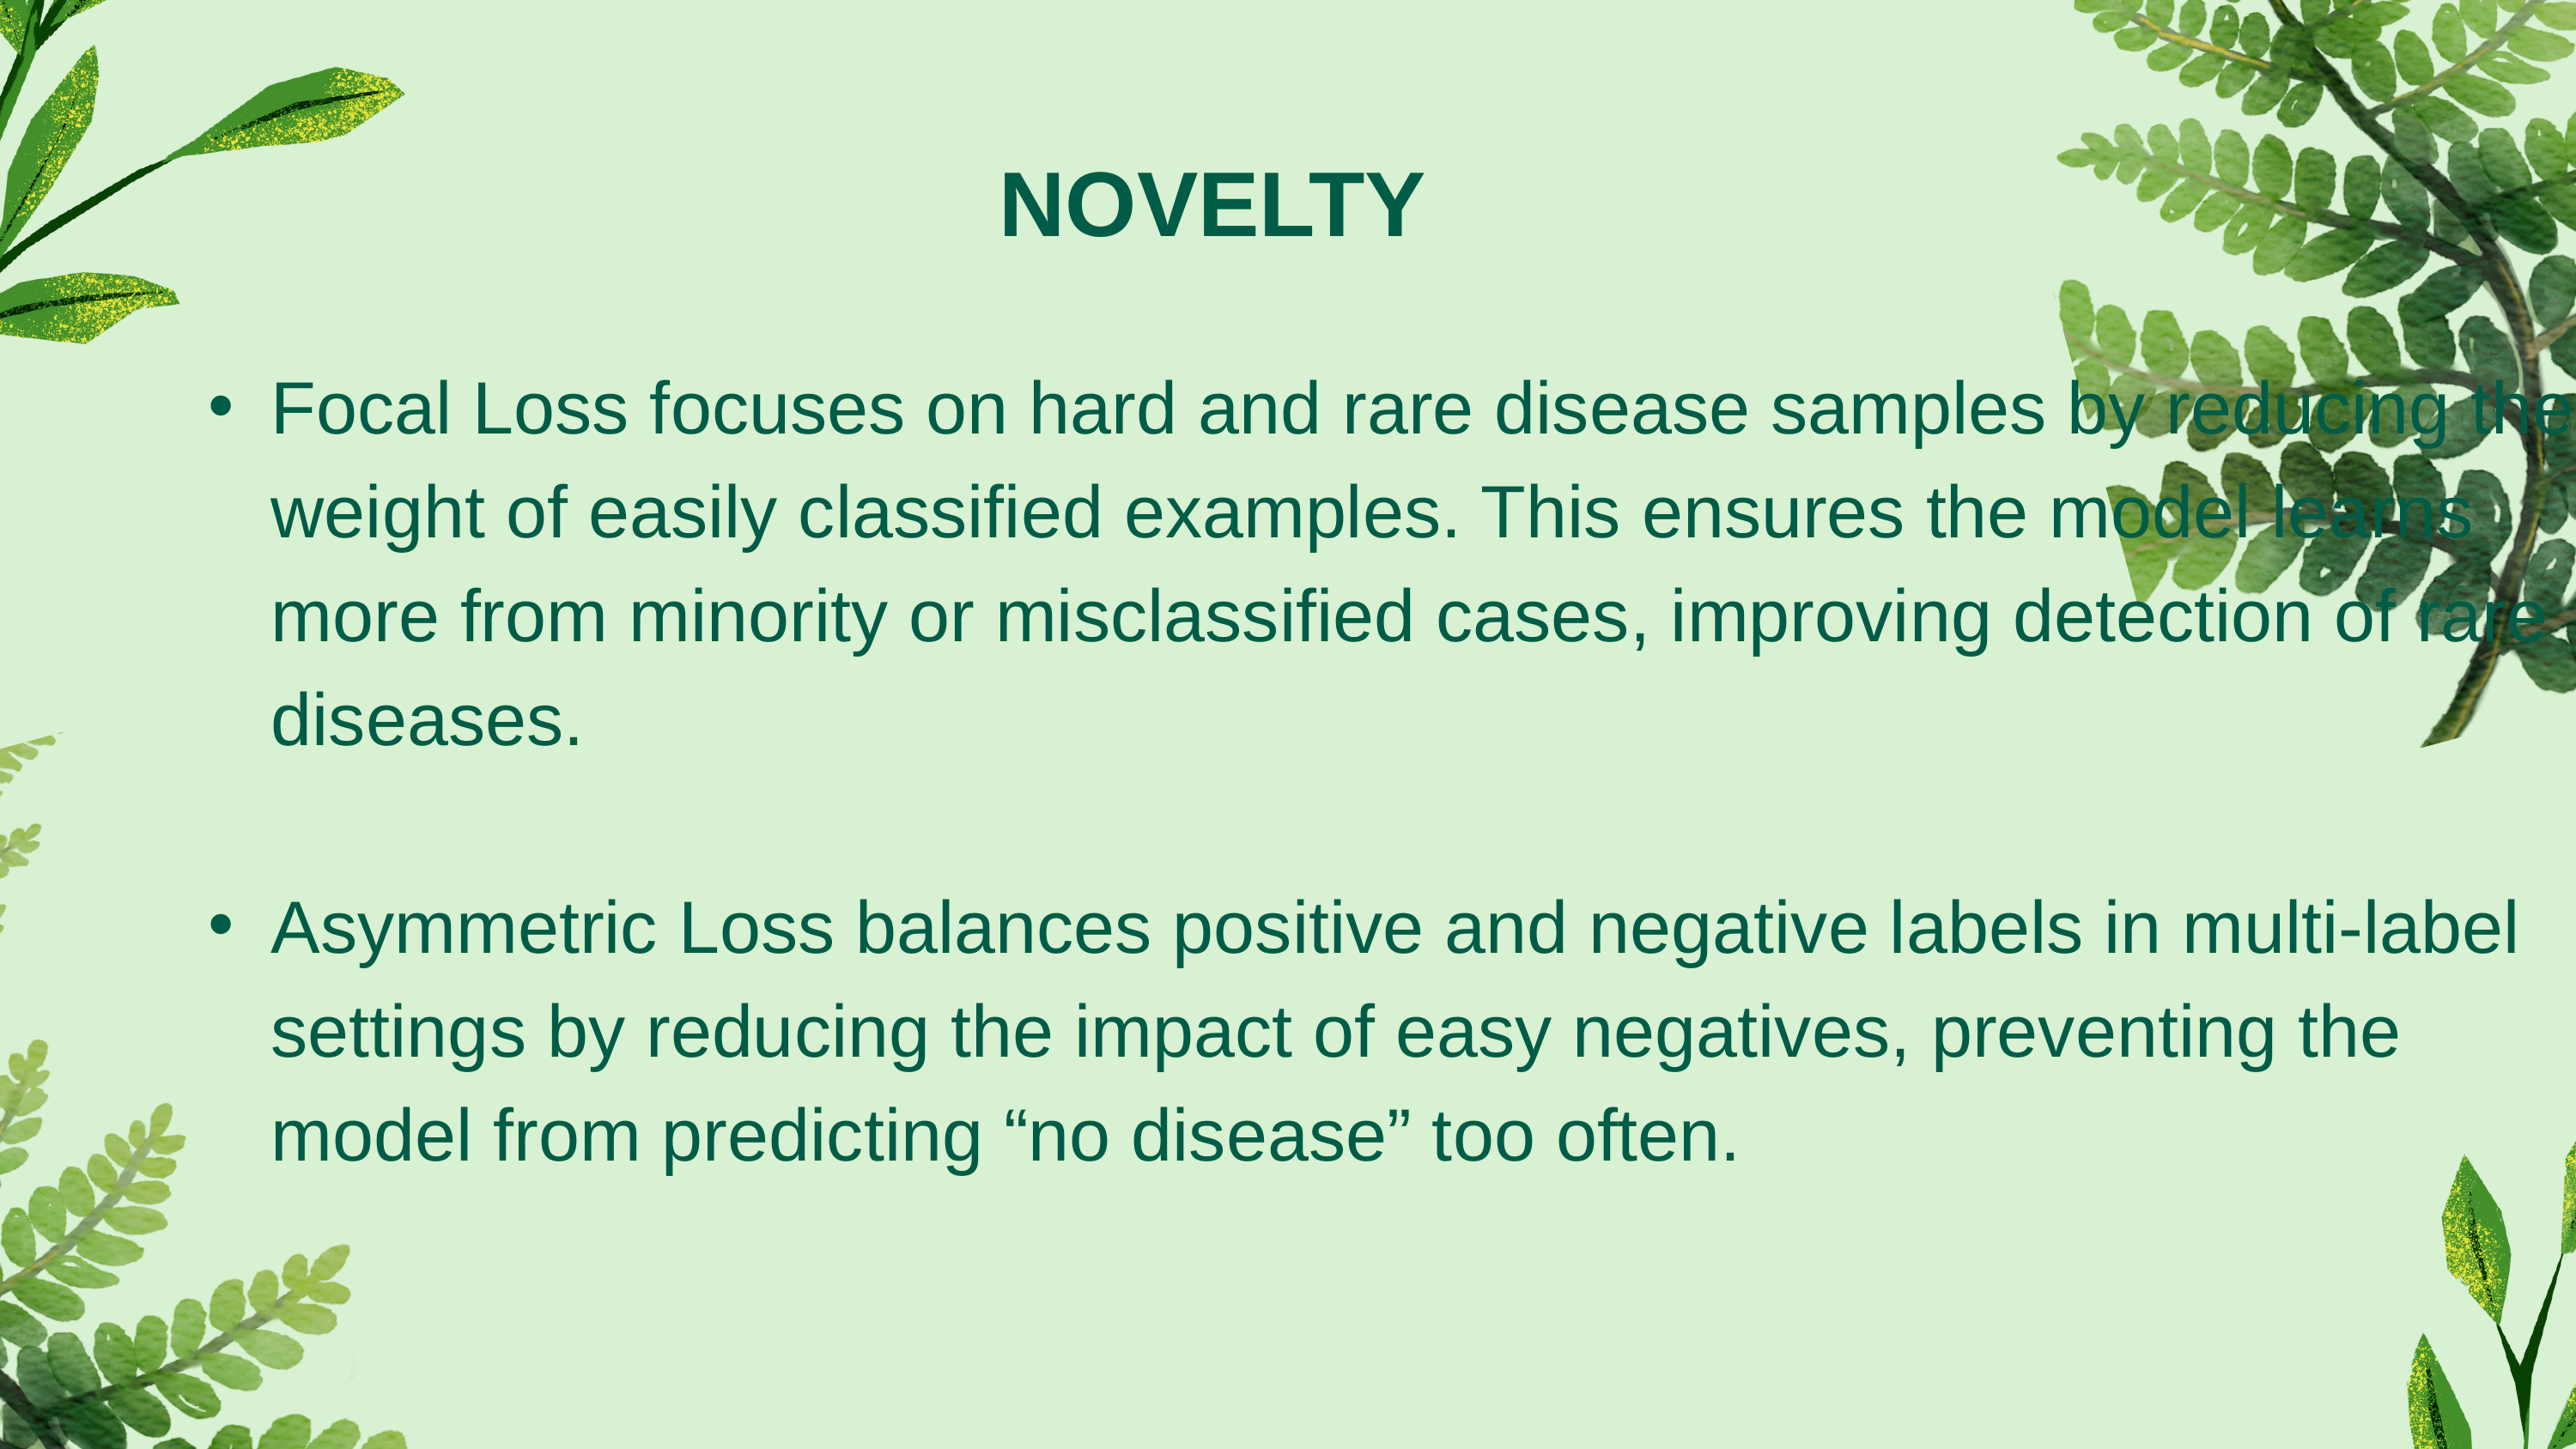

NOVELTY

Focal Loss focuses on hard and rare disease samples by reducing the weight of easily classified examples. This ensures the model learns more from minority or misclassified cases, improving detection of rare diseases.

Asymmetric Loss balances positive and negative labels in multi-label settings by reducing the impact of easy negatives, preventing the model from predicting “no disease” too often.